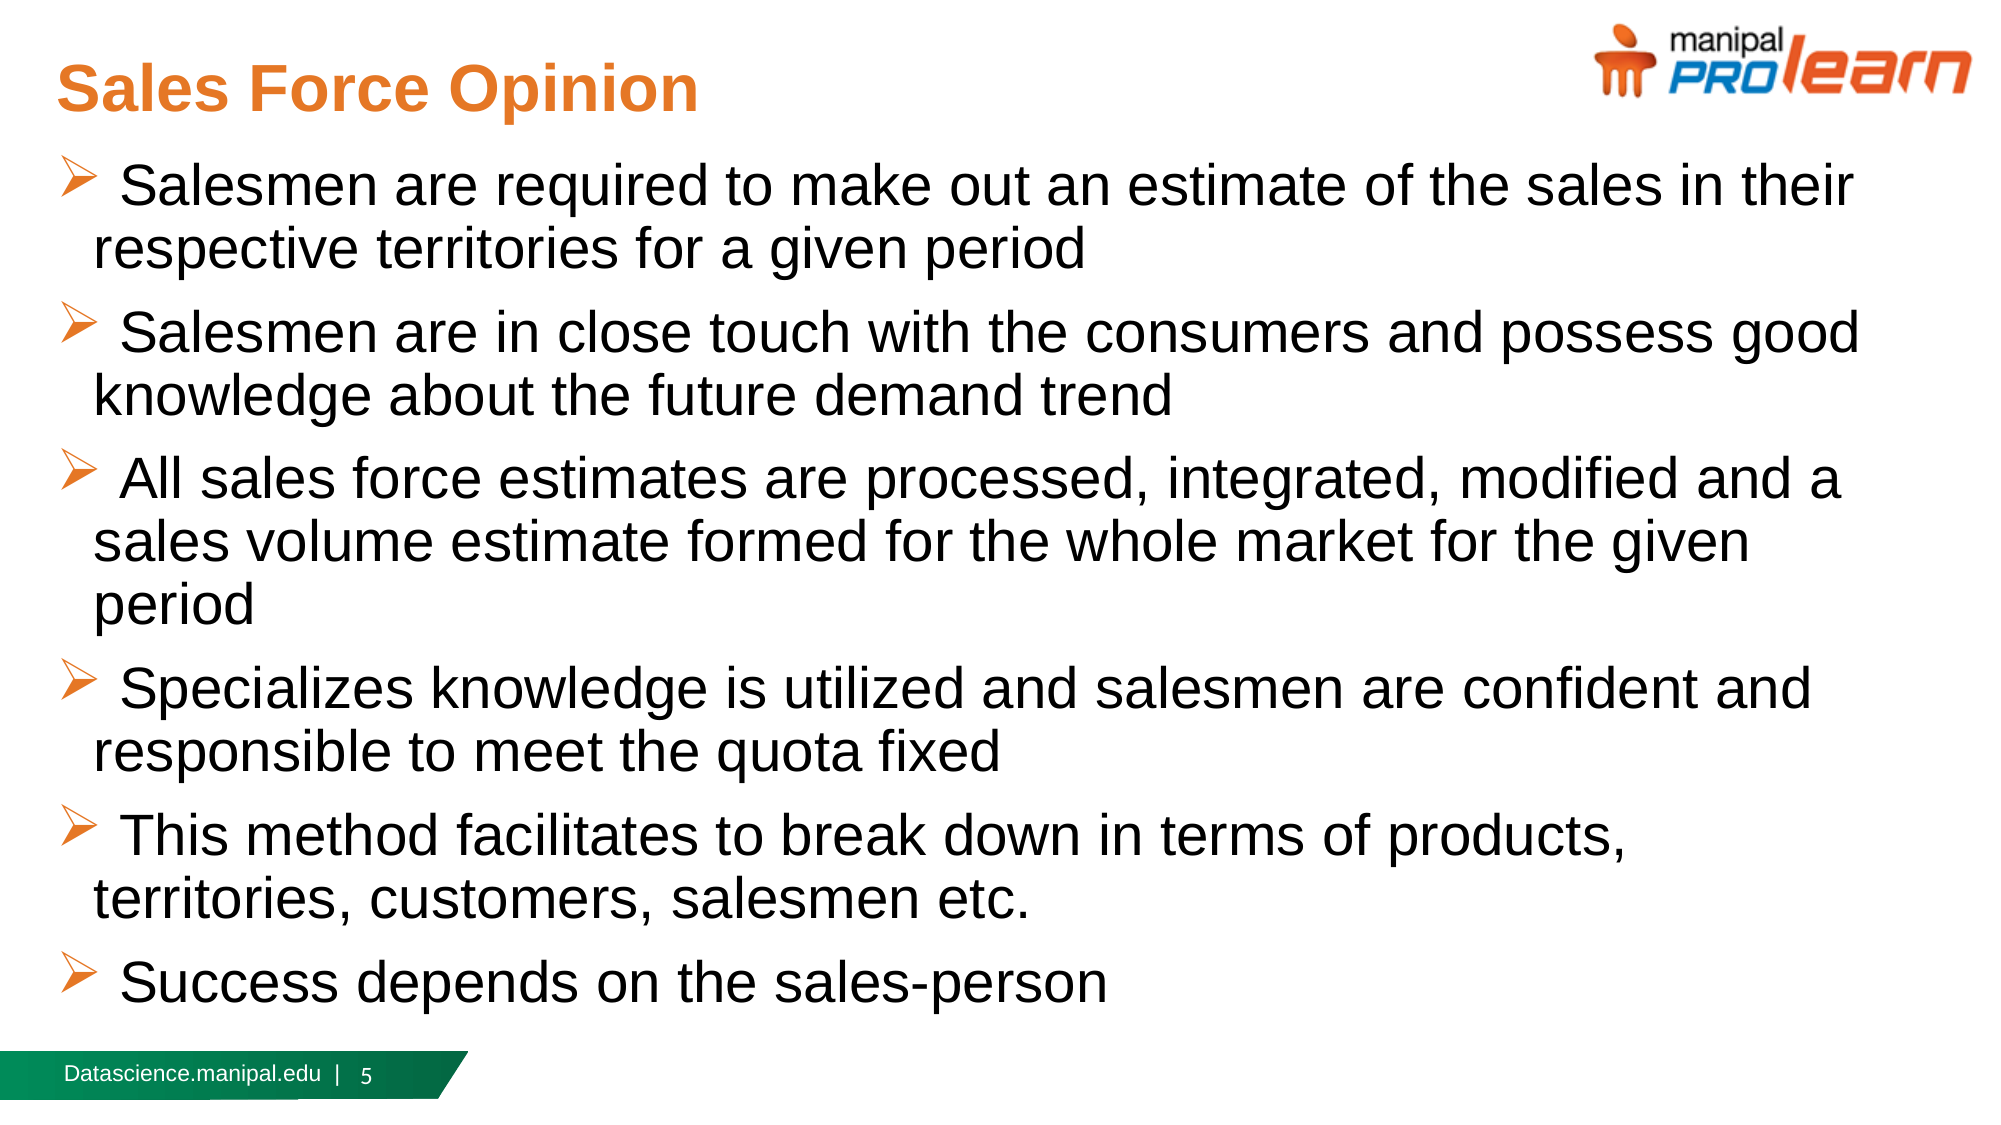

# Sales Force Opinion
 Salesmen are required to make out an estimate of the sales in their respective territories for a given period
 Salesmen are in close touch with the consumers and possess good knowledge about the future demand trend
 All sales force estimates are processed, integrated, modified and a sales volume estimate formed for the whole market for the given period
 Specializes knowledge is utilized and salesmen are confident and responsible to meet the quota fixed
 This method facilitates to break down in terms of products, territories, customers, salesmen etc.
 Success depends on the sales-person

5